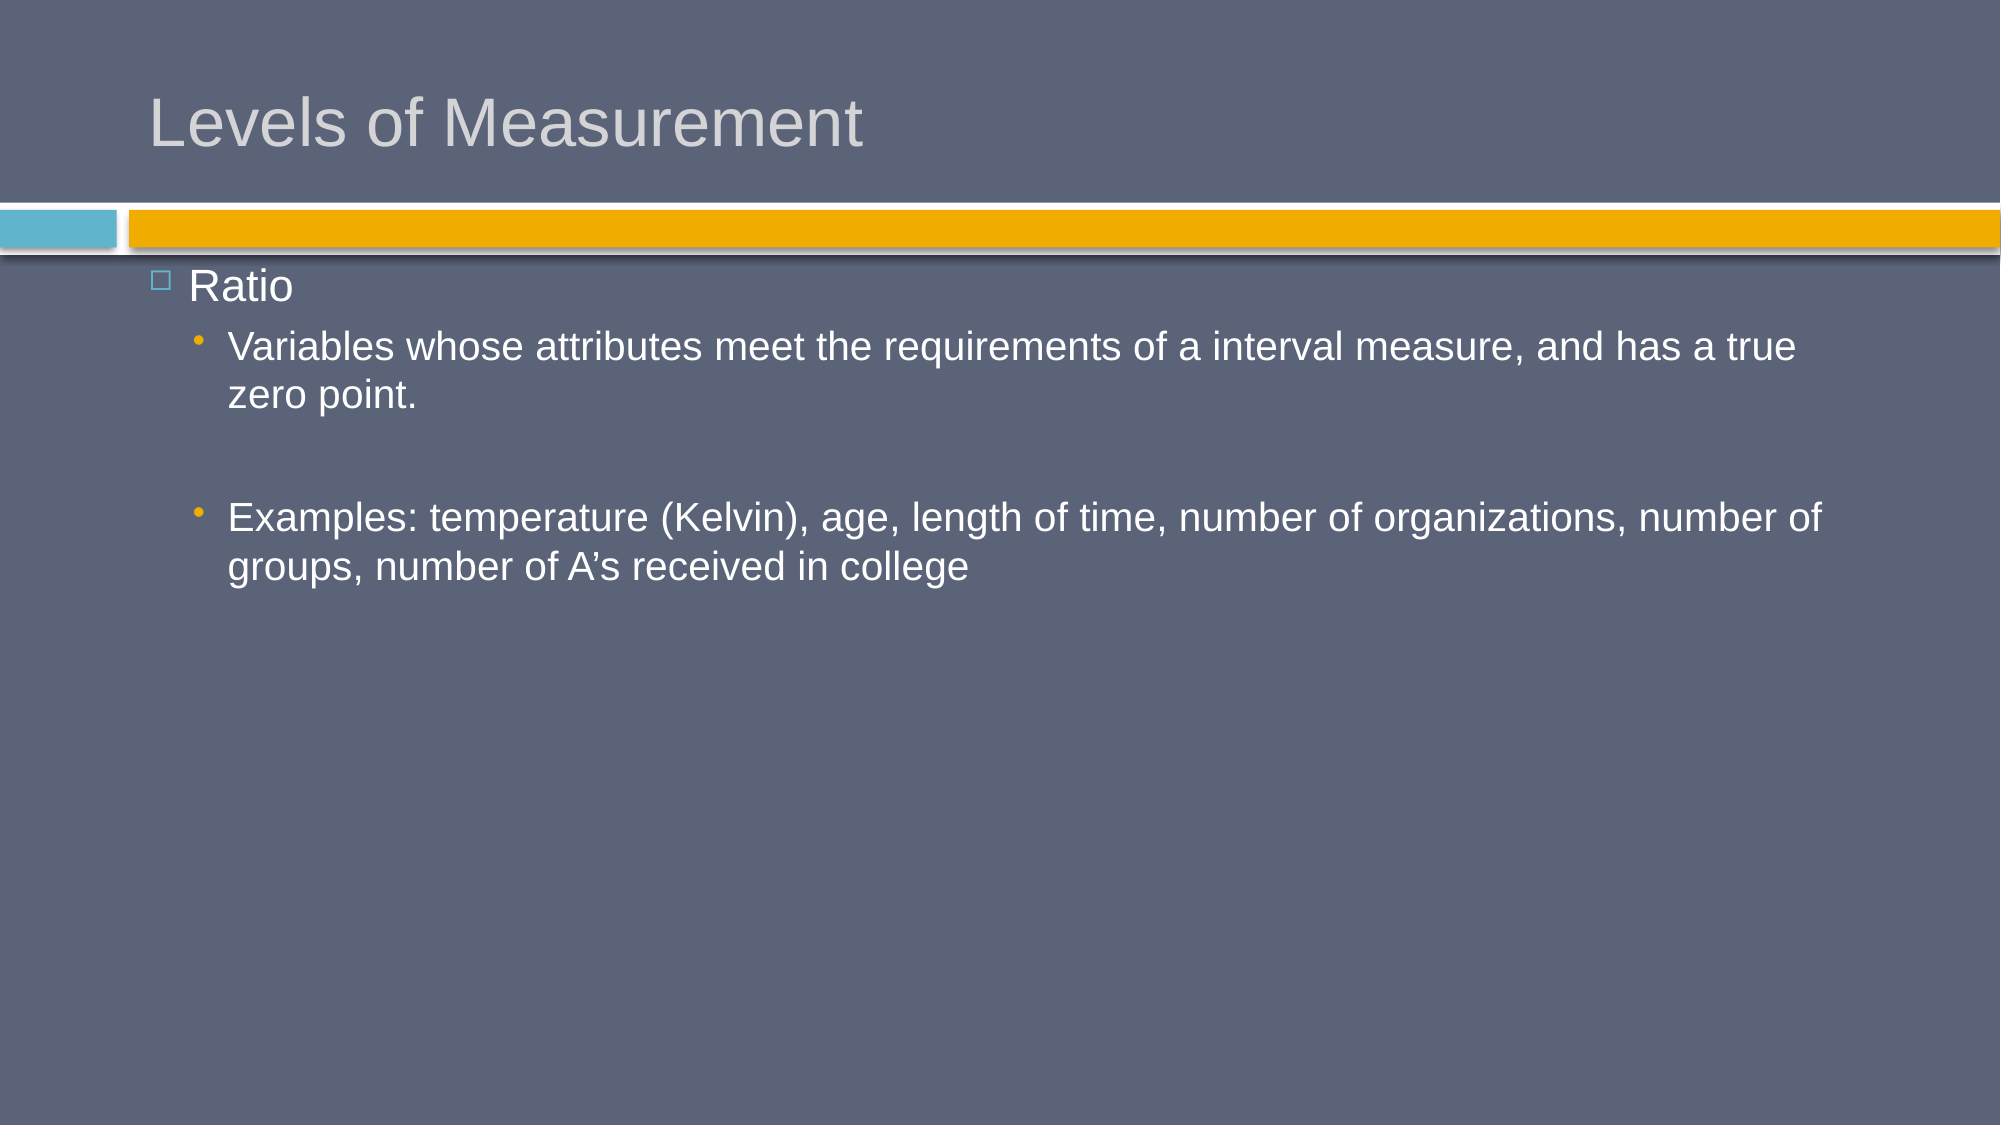

# Levels of Measurement
Ratio
Variables whose attributes meet the requirements of a interval measure, and has a true zero point.

Examples: temperature (Kelvin), age, length of time, number of organizations, number of groups, number of A’s received in college